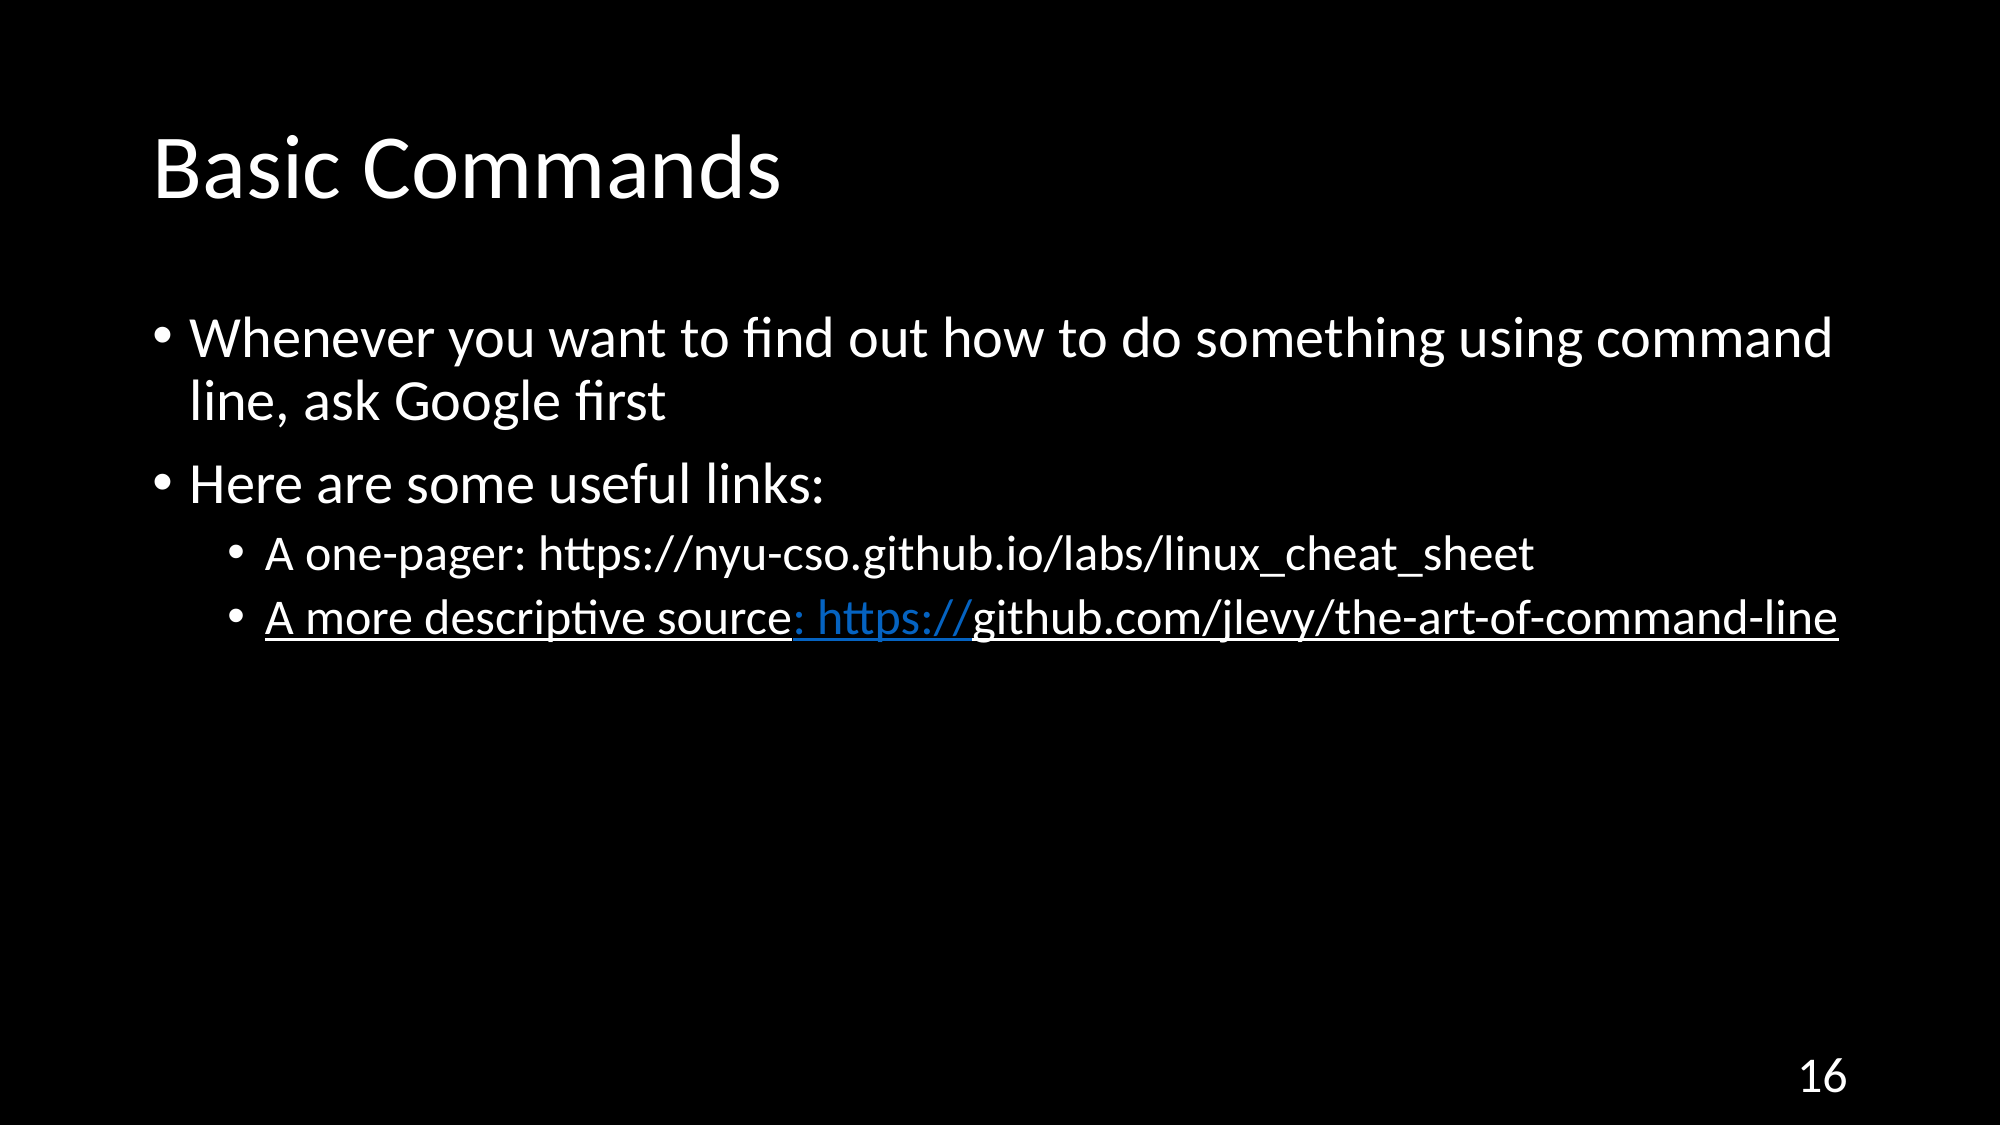

# Basic Commands
Whenever you want to find out how to do something using command line, ask Google first
Here are some useful links:
A one-pager: https://nyu-cso.github.io/labs/linux_cheat_sheet
A more descriptive source: https://github.com/jlevy/the-art-of-command-line
16